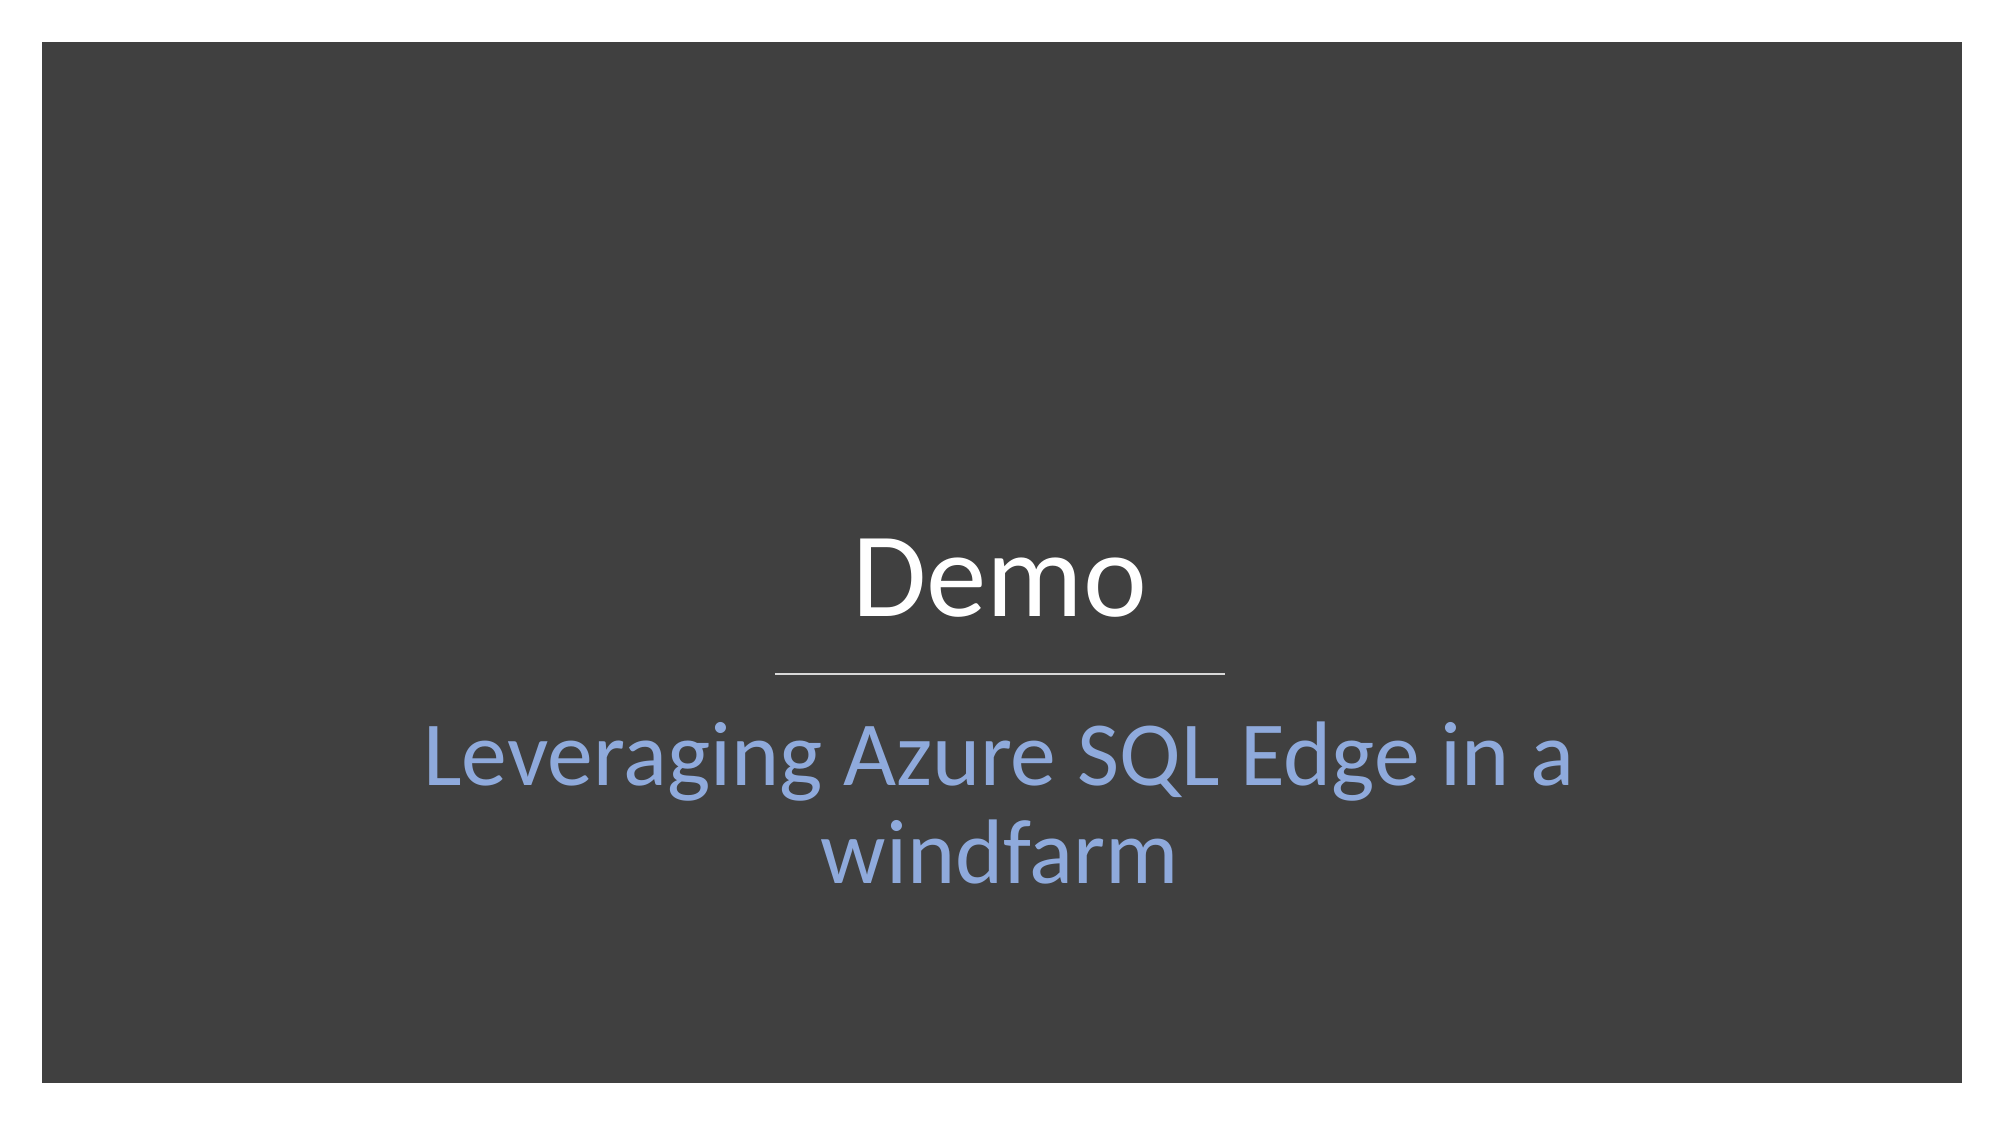

# Demo
Leveraging Azure SQL Edge in a windfarm